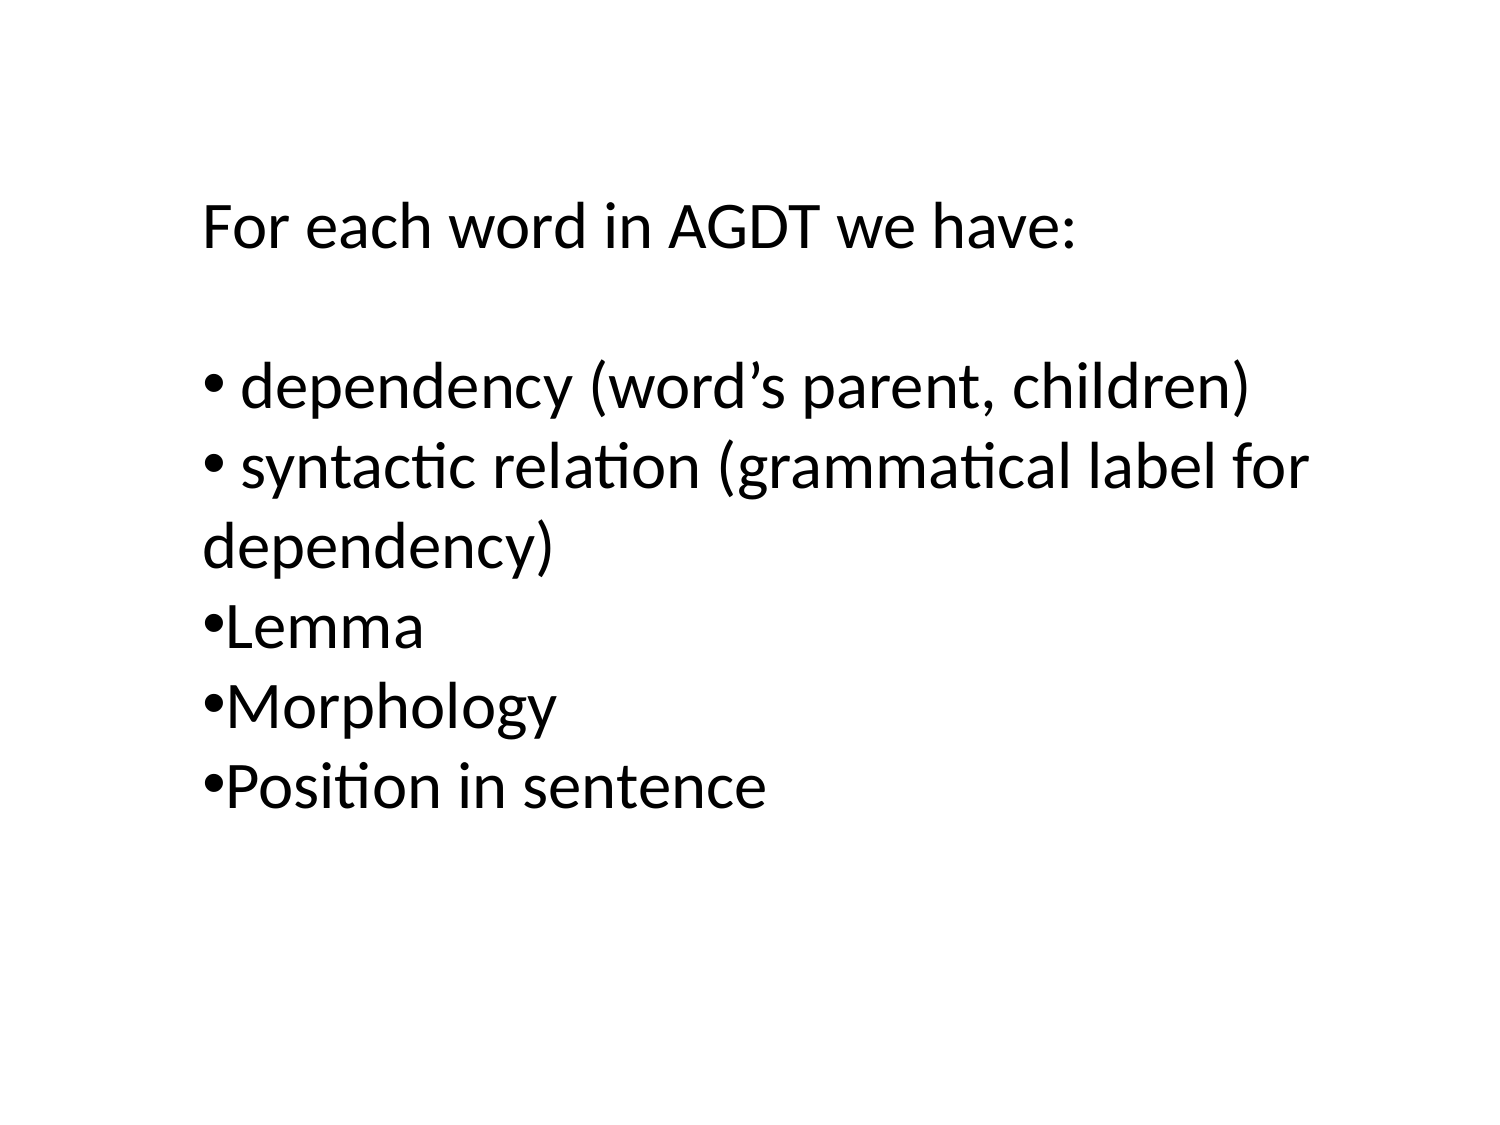

For each word in AGDT we have:
 dependency (word’s parent, children)
 syntactic relation (grammatical label for dependency)
Lemma
Morphology
Position in sentence